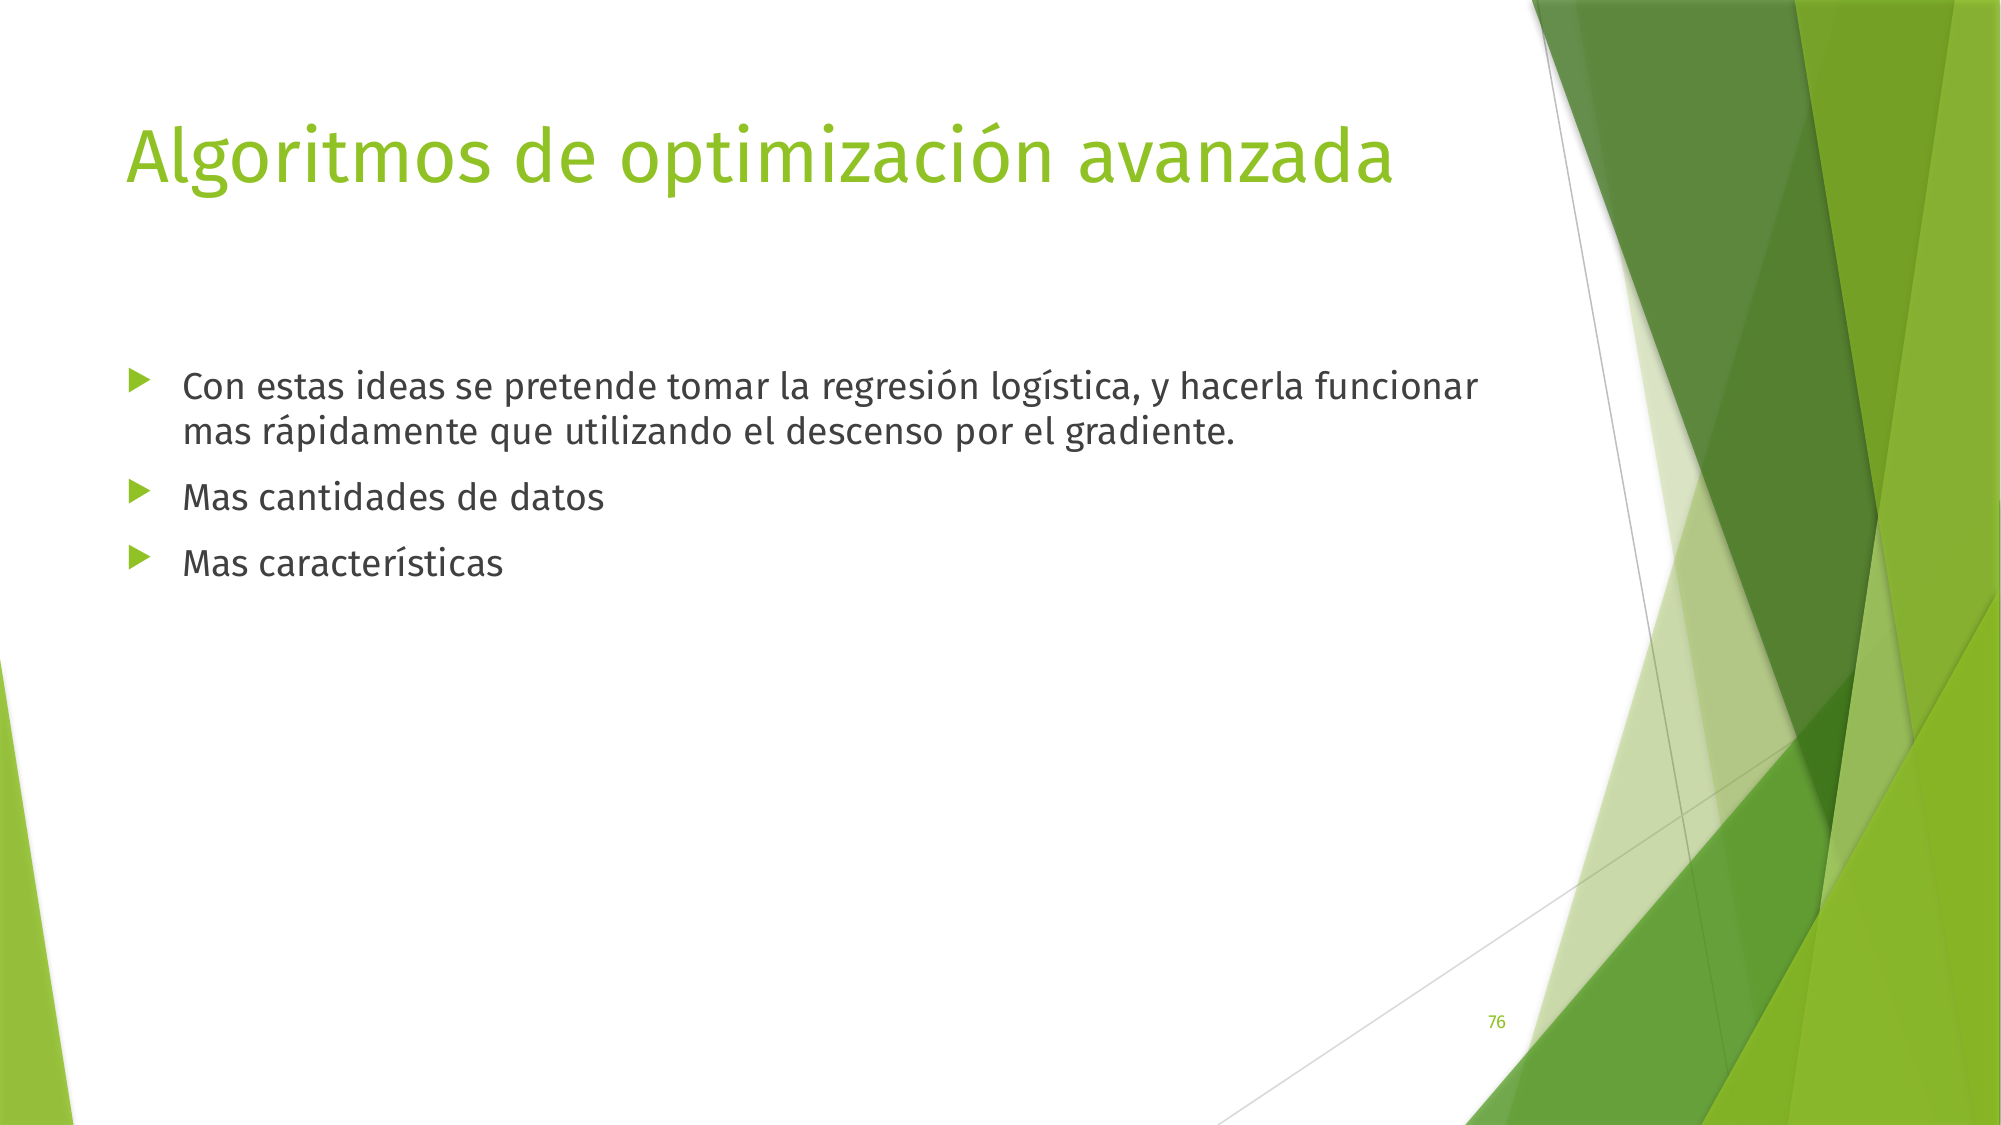

# Algoritmos de optimización avanzada
Con estas ideas se pretende tomar la regresión logística, y hacerla funcionar mas rápidamente que utilizando el descenso por el gradiente.
Mas cantidades de datos
Mas características
76